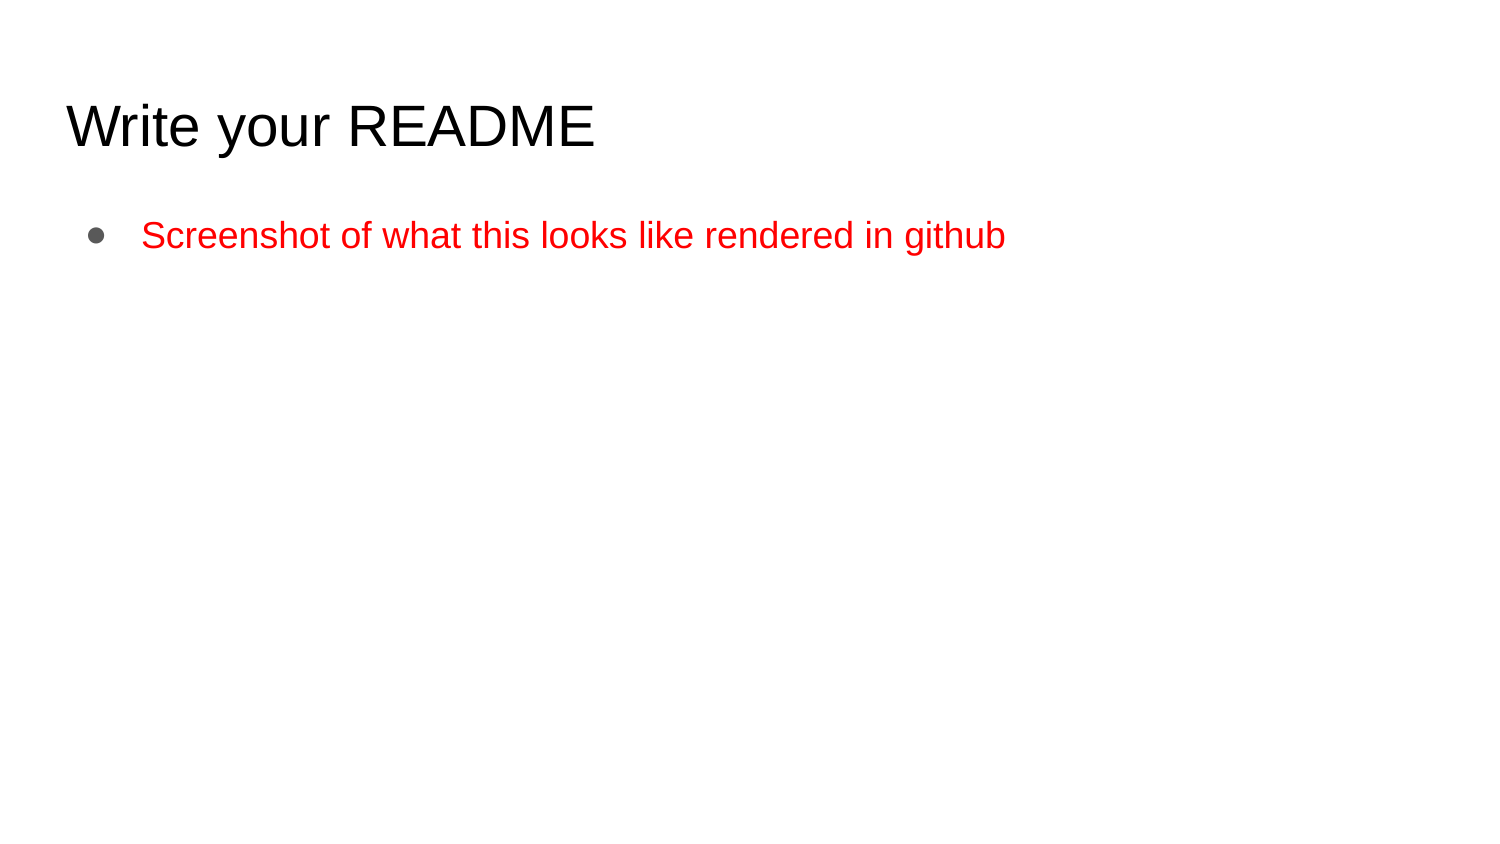

# Write your README
Screenshot of what this looks like rendered in github